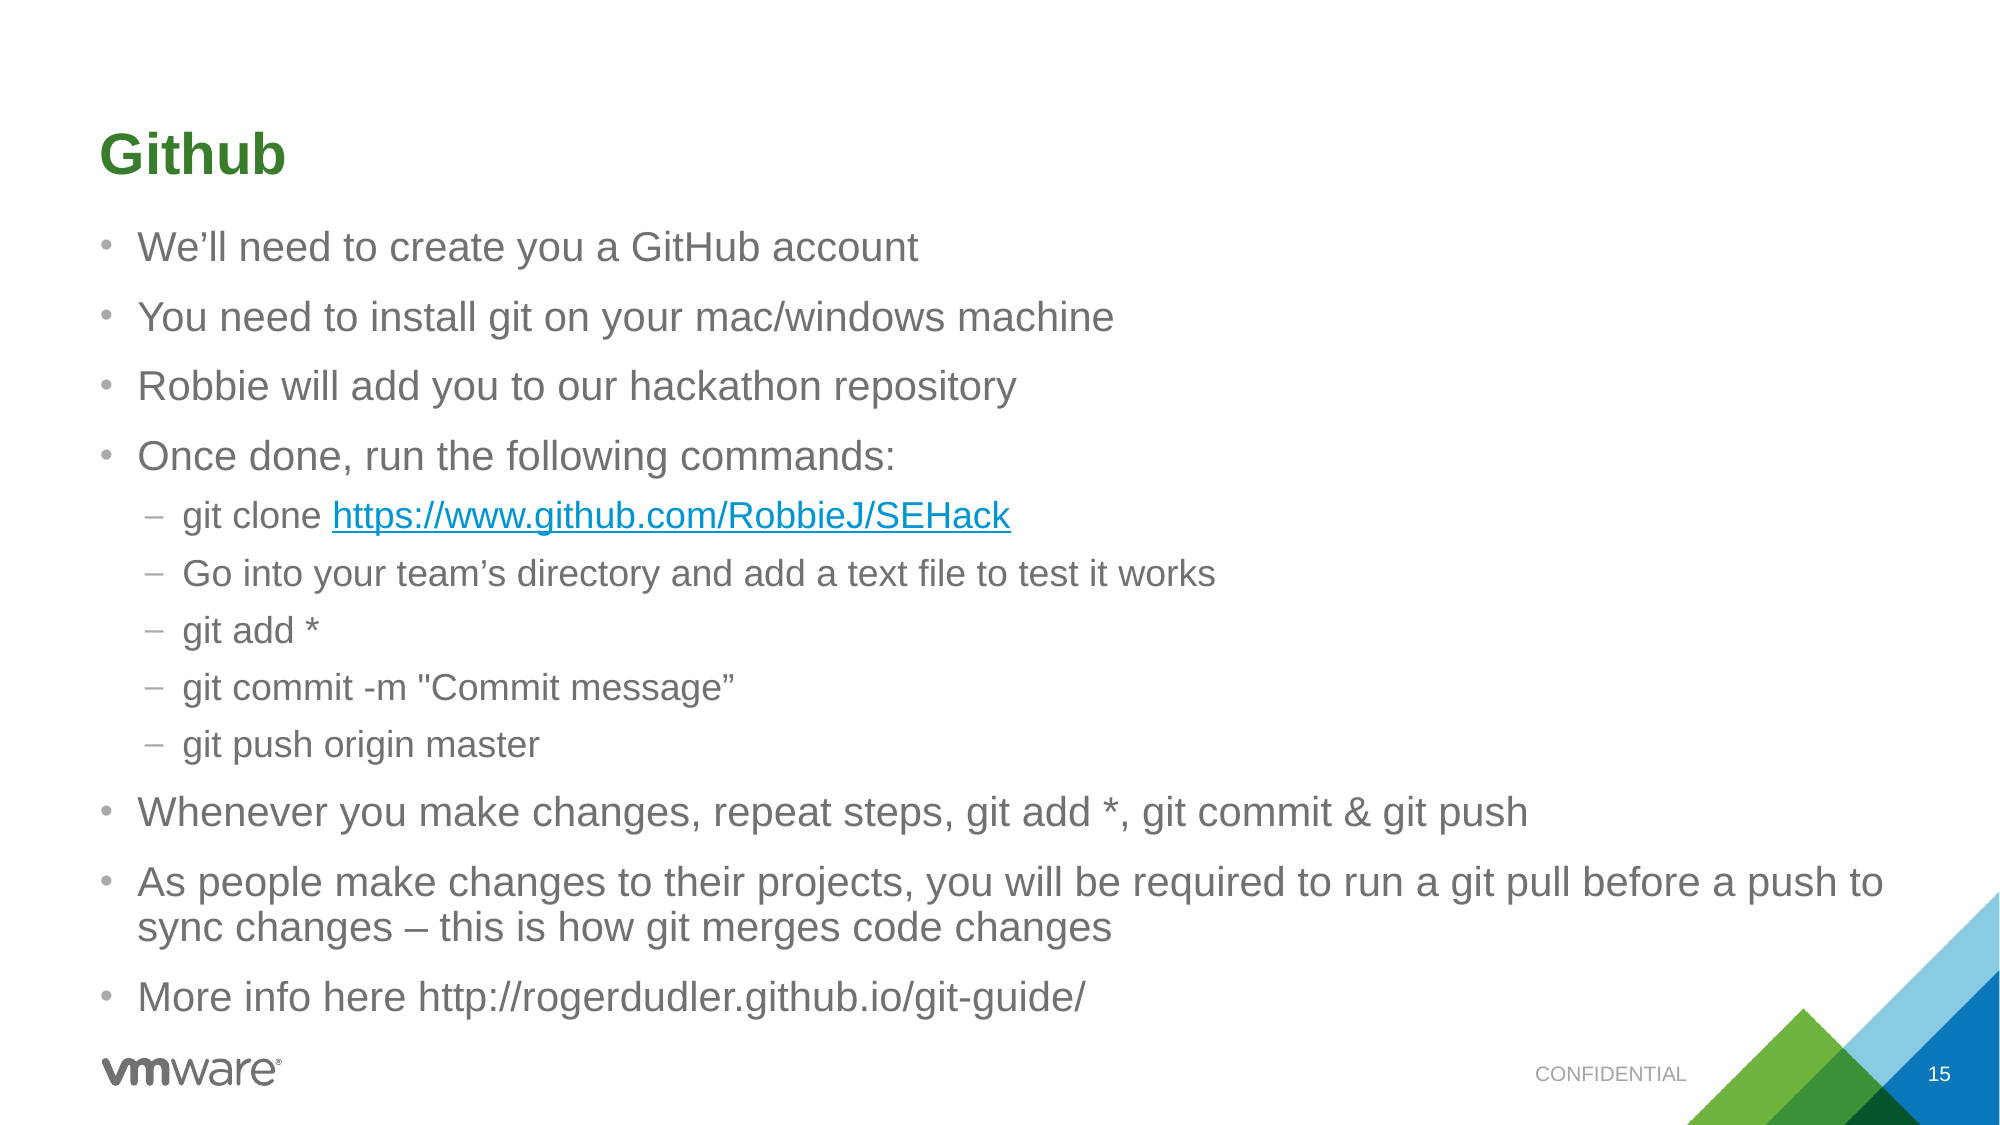

# Github
We’ll need to create you a GitHub account
You need to install git on your mac/windows machine
Robbie will add you to our hackathon repository
Once done, run the following commands:
git clone https://www.github.com/RobbieJ/SEHack
Go into your team’s directory and add a text file to test it works
git add *
git commit -m "Commit message”
git push origin master
Whenever you make changes, repeat steps, git add *, git commit & git push
As people make changes to their projects, you will be required to run a git pull before a push to sync changes – this is how git merges code changes
More info here http://rogerdudler.github.io/git-guide/
CONFIDENTIAL
15